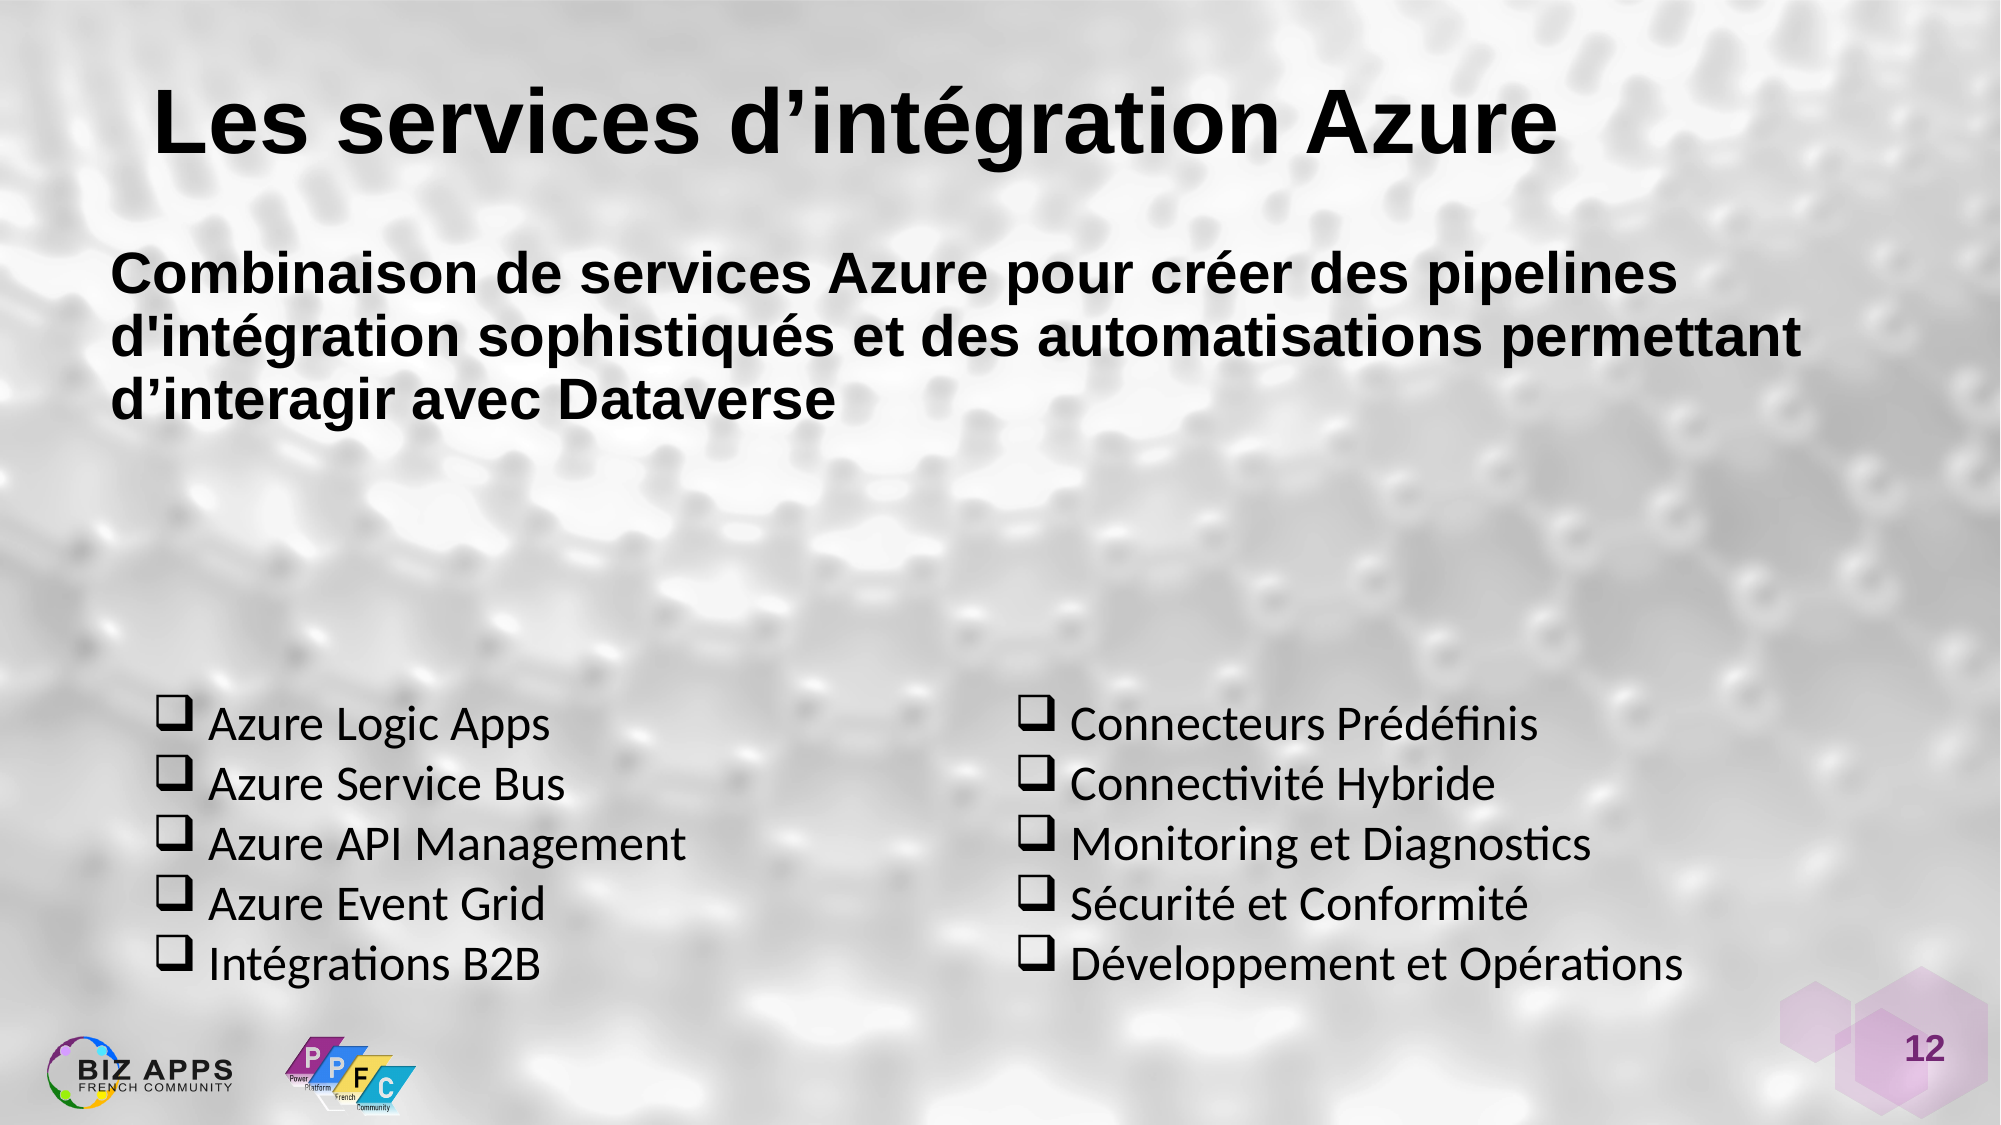

# Les services d’intégration Azure
Combinaison de services Azure pour créer des pipelines d'intégration sophistiqués et des automatisations permettant d’interagir avec Dataverse
Azure Logic Apps
Azure Service Bus
Azure API Management
Azure Event Grid
Intégrations B2B
Connecteurs Prédéfinis
Connectivité Hybride
Monitoring et Diagnostics
Sécurité et Conformité
Développement et Opérations
12